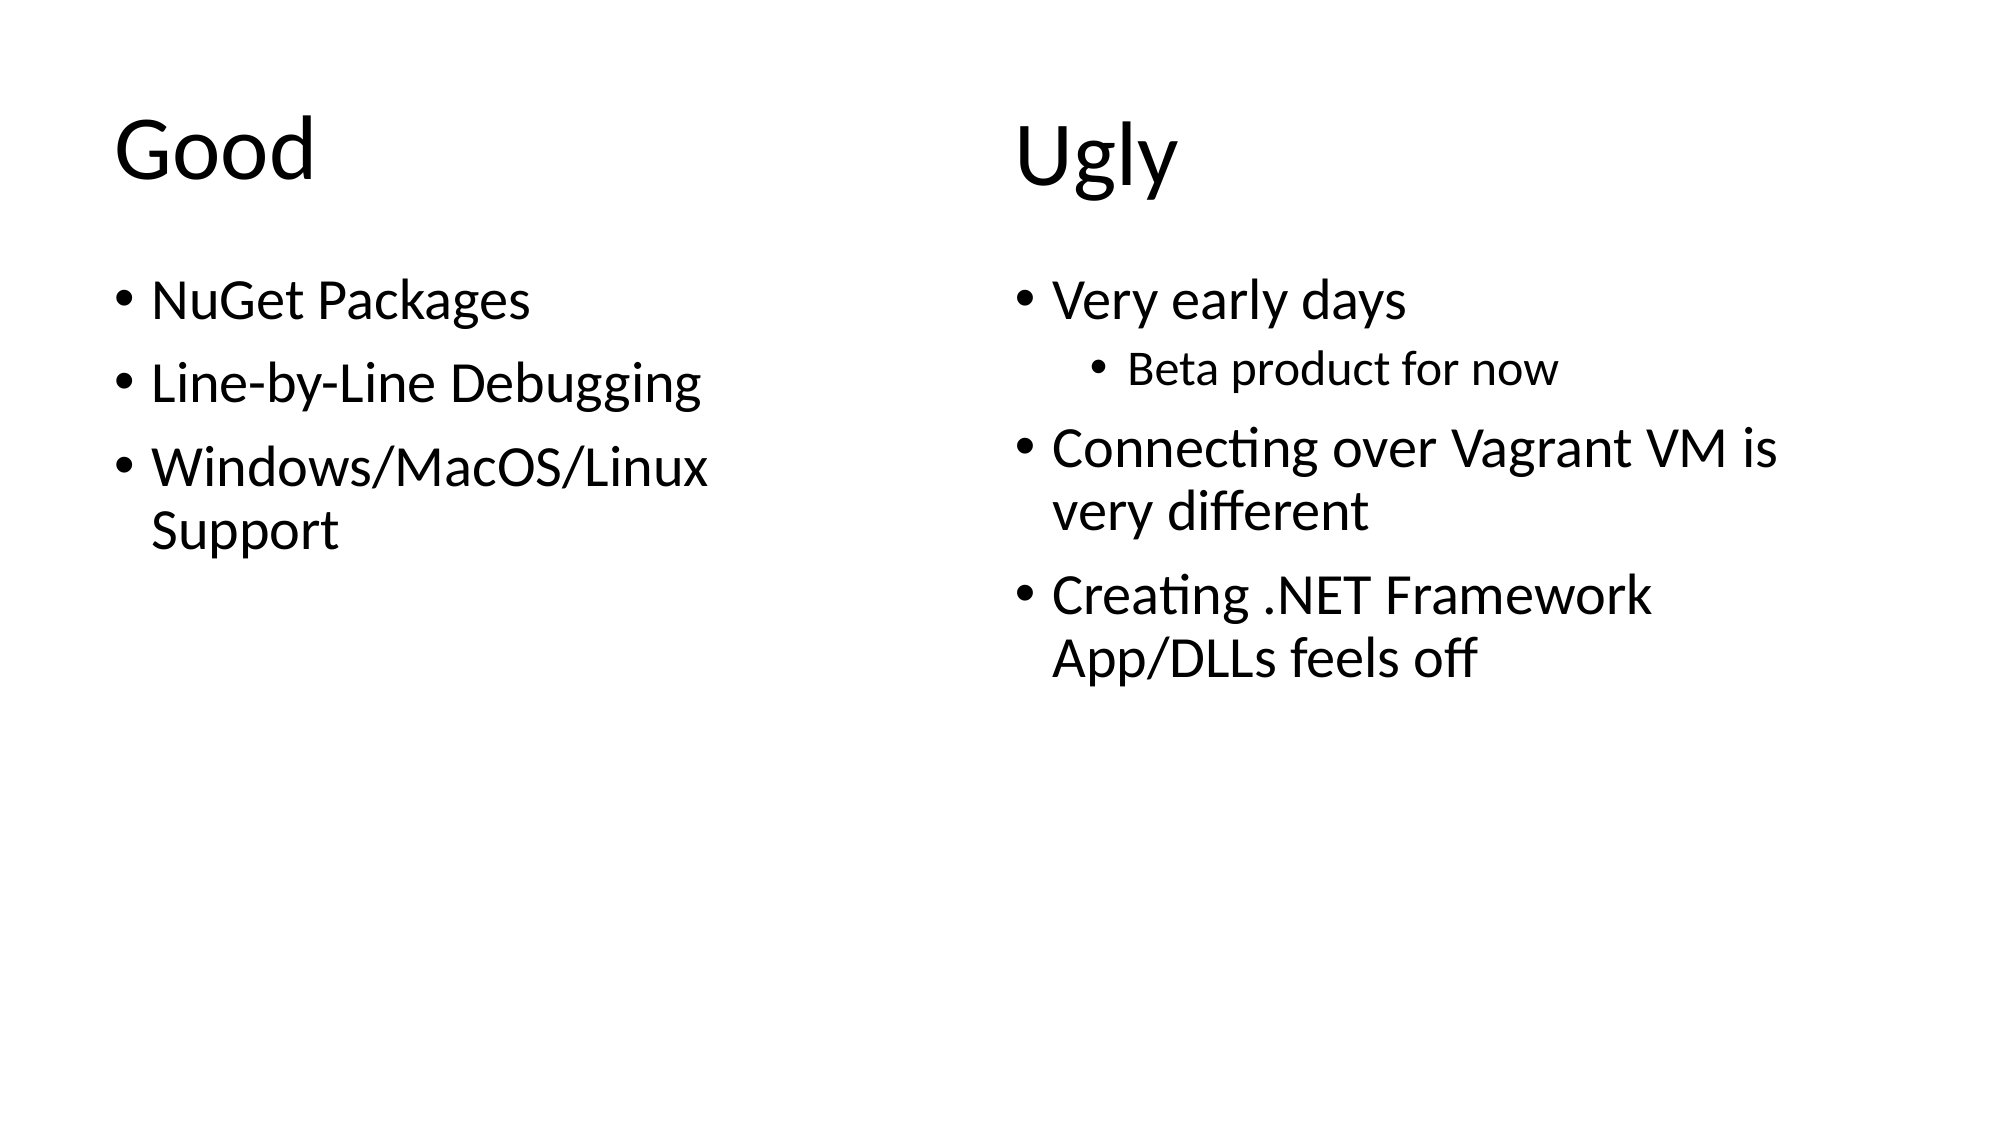

# Good
Ugly
NuGet Packages
Line-by-Line Debugging
Windows/MacOS/Linux Support
Very early days
Beta product for now
Connecting over Vagrant VM is very different
Creating .NET Framework App/DLLs feels off